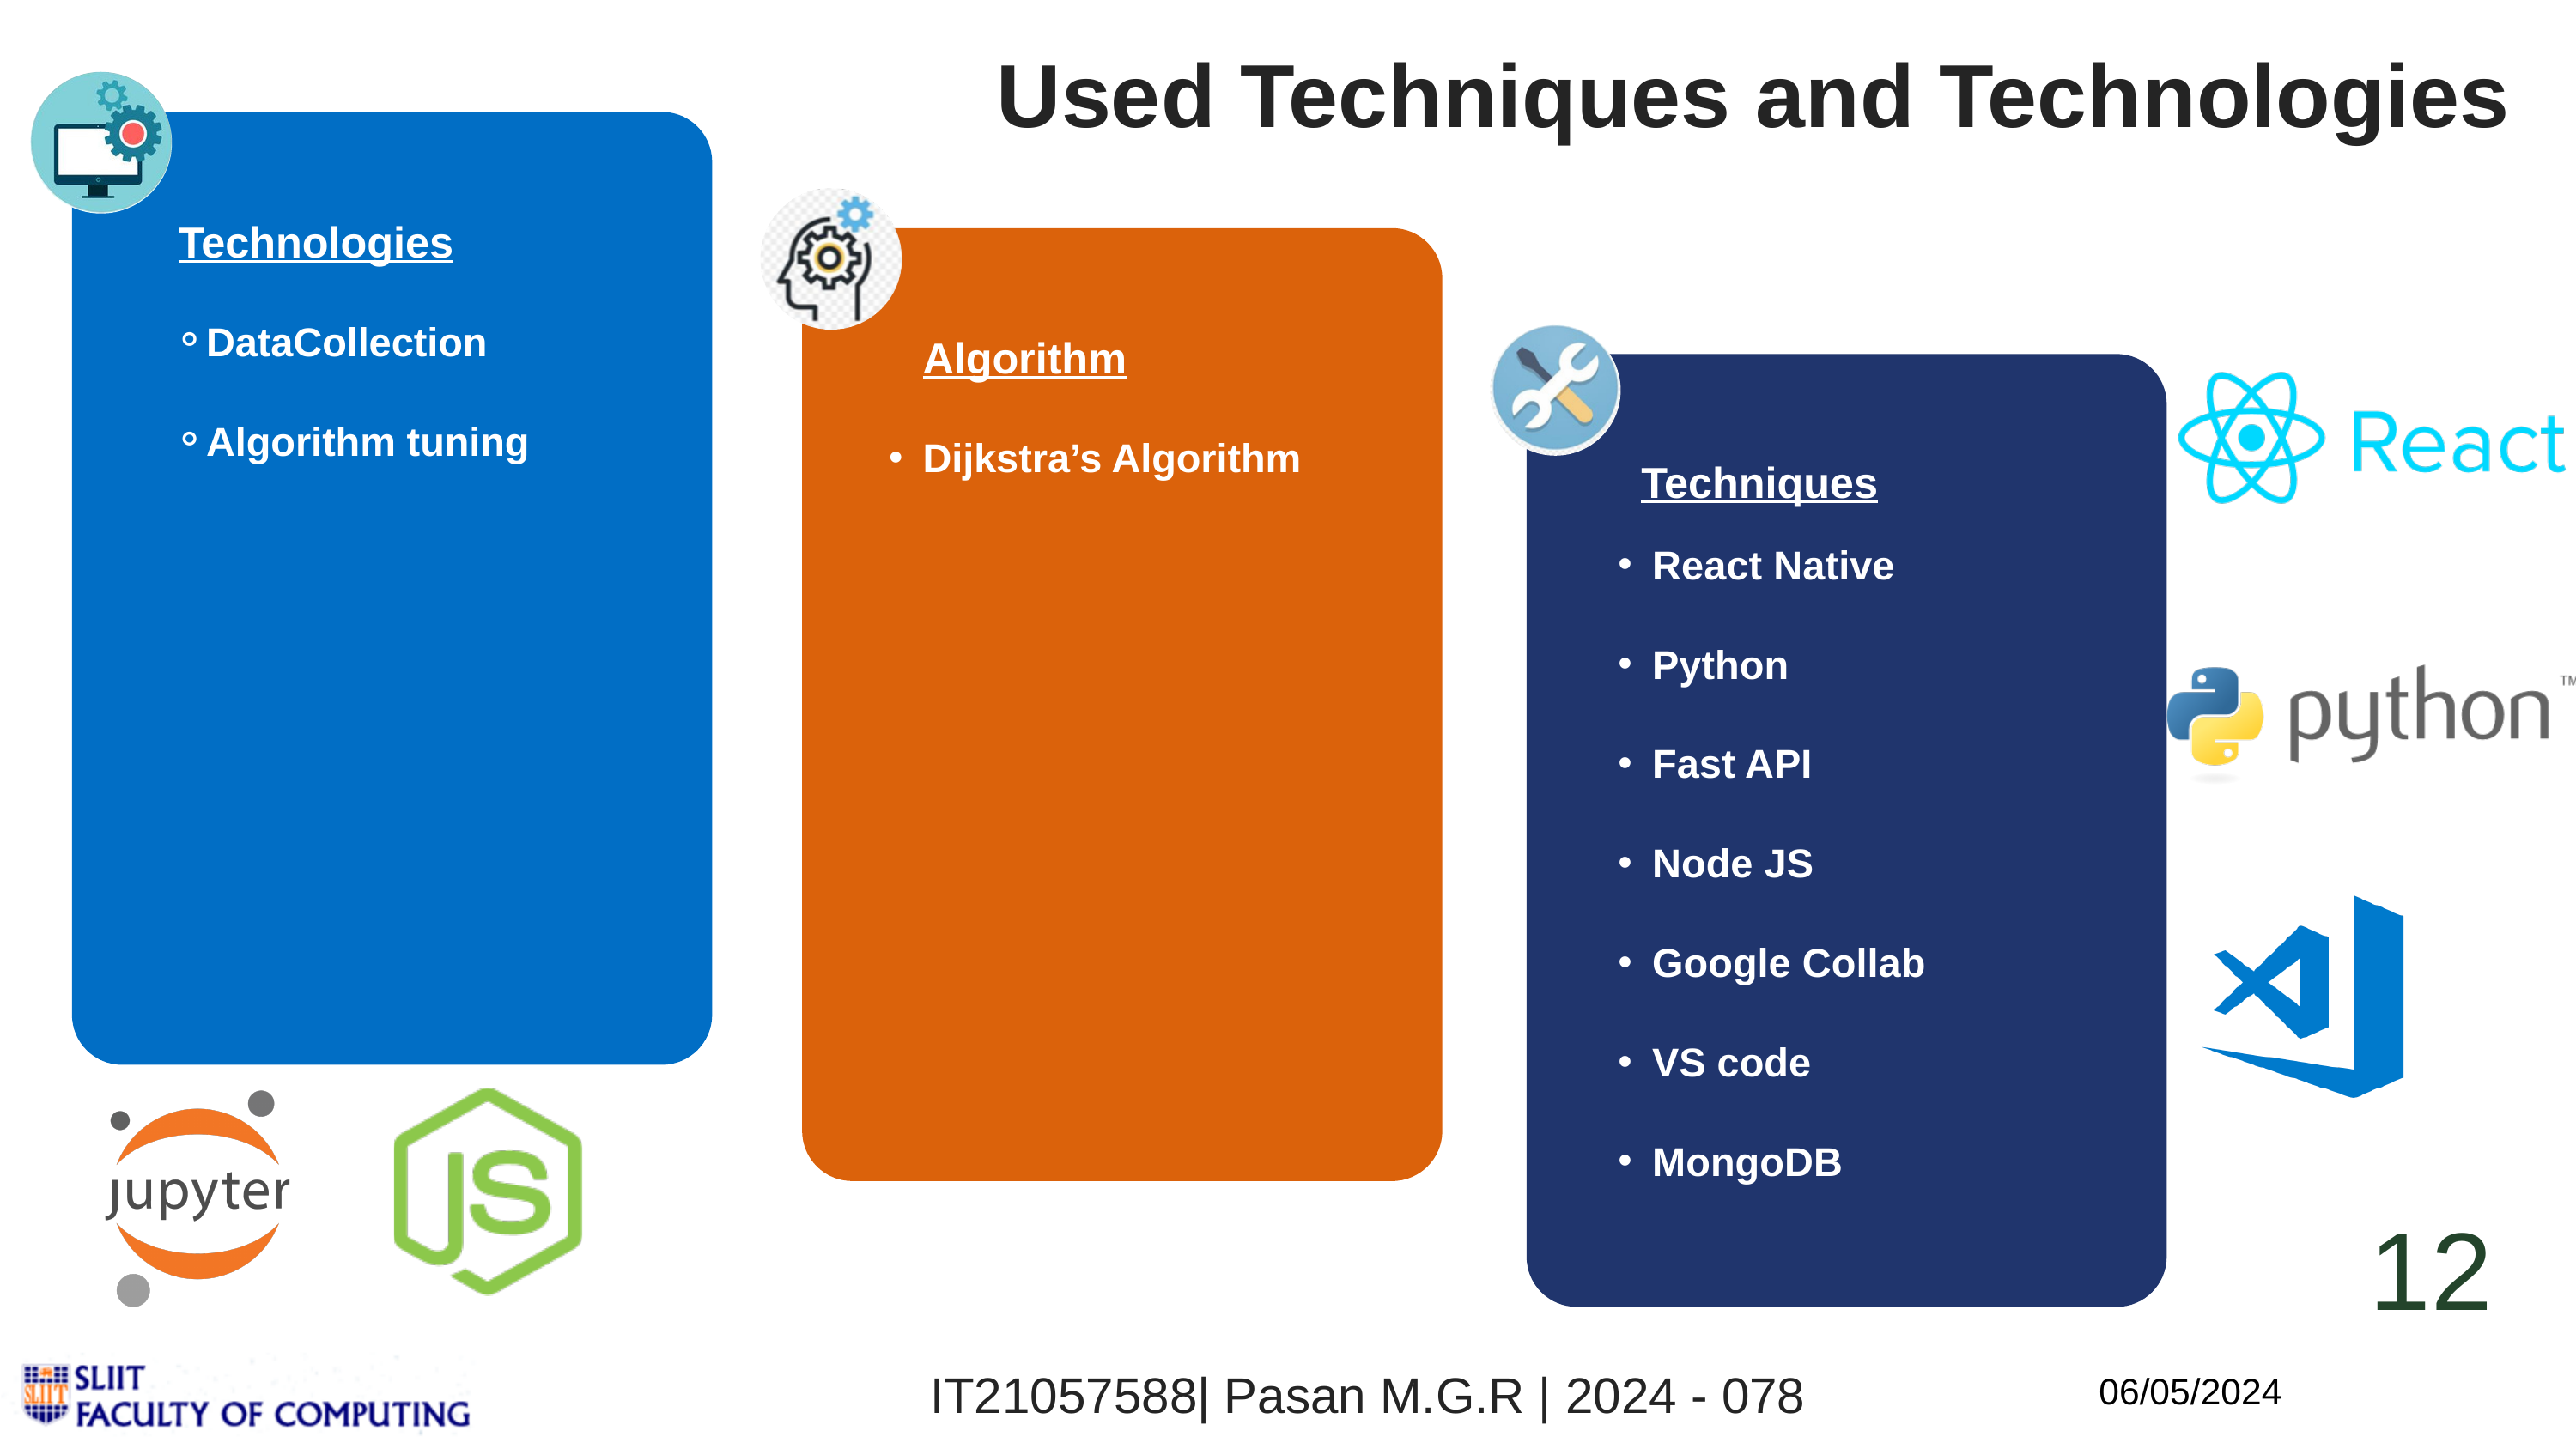

Used Techniques and Technologies

Technologies

DataCollection
Algorithm tuning

Algorithm

Dijkstra’s Algorithm

Techniques
React Native
Python
Fast API
Node JS
Google Collab
VS code
MongoDB

12

IT21057588| Pasan M.G.R | 2024 - 078
06/05/2024